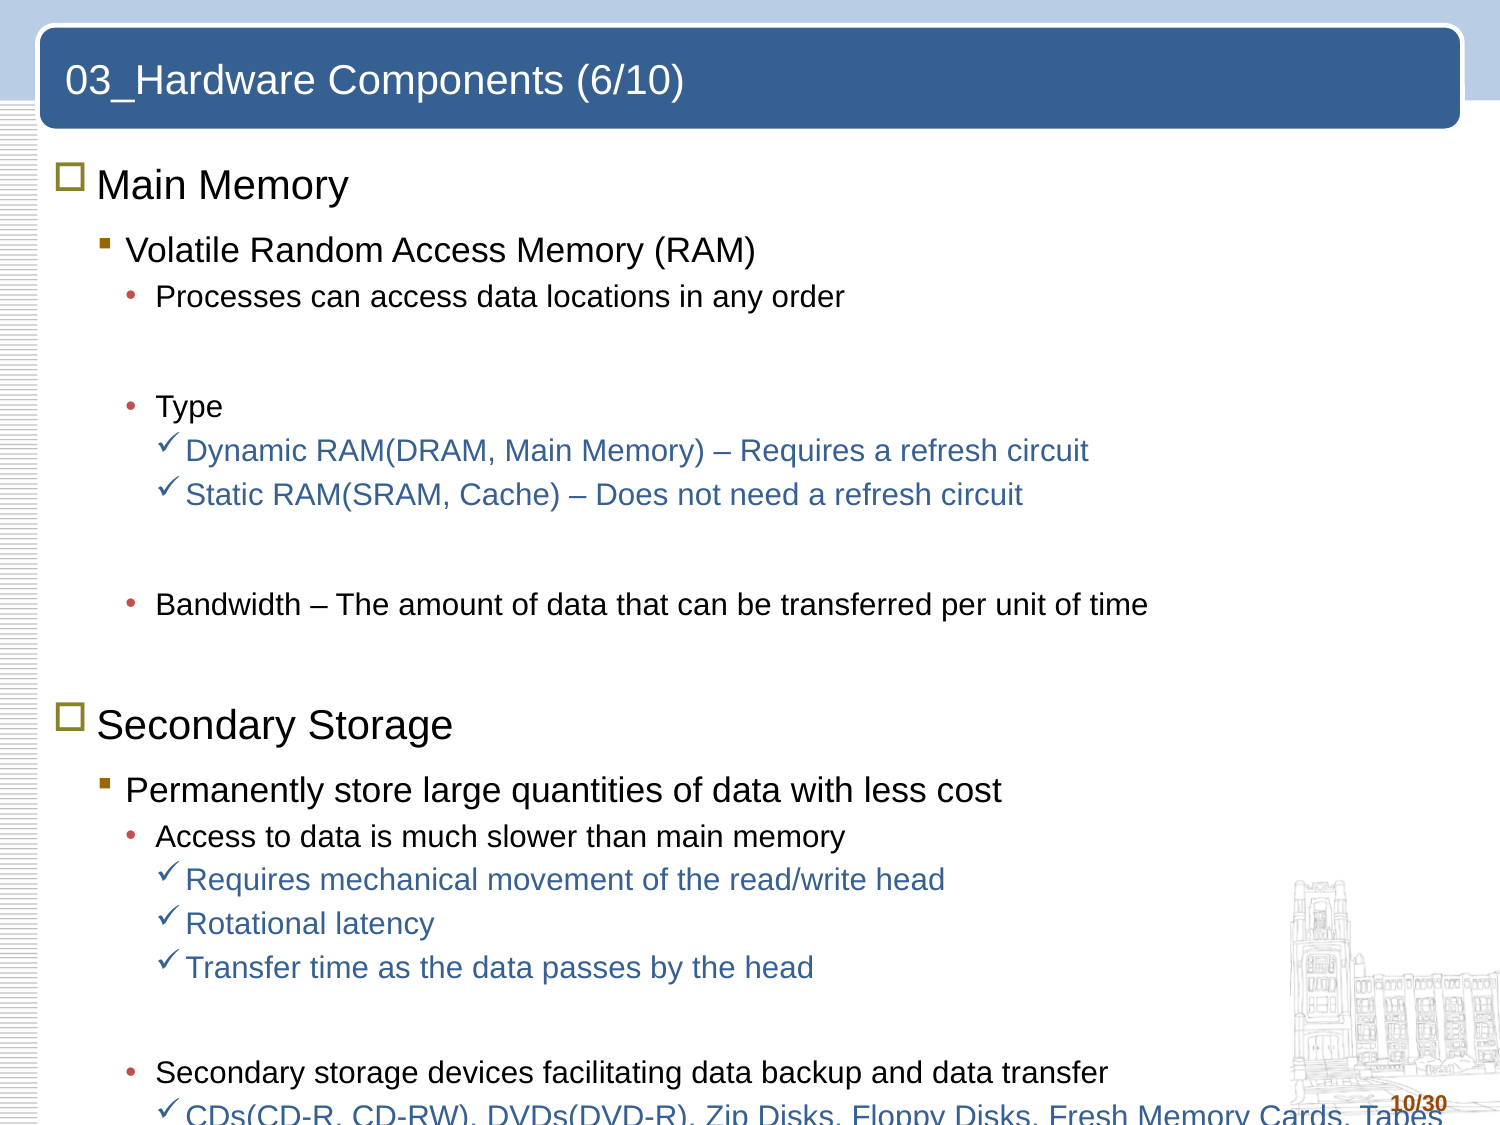

# 03_Hardware Components (6/10)
Main Memory
Volatile Random Access Memory (RAM)
Processes can access data locations in any order

Type
Dynamic RAM(DRAM, Main Memory) – Requires a refresh circuit
Static RAM(SRAM, Cache) – Does not need a refresh circuit

Bandwidth – The amount of data that can be transferred per unit of time

Secondary Storage
Permanently store large quantities of data with less cost
Access to data is much slower than main memory
Requires mechanical movement of the read/write head
Rotational latency
Transfer time as the data passes by the head

Secondary storage devices facilitating data backup and data transfer
CDs(CD-R, CD-RW), DVDs(DVD-R), Zip Disks, Floppy Disks, Fresh Memory Cards, Tapes